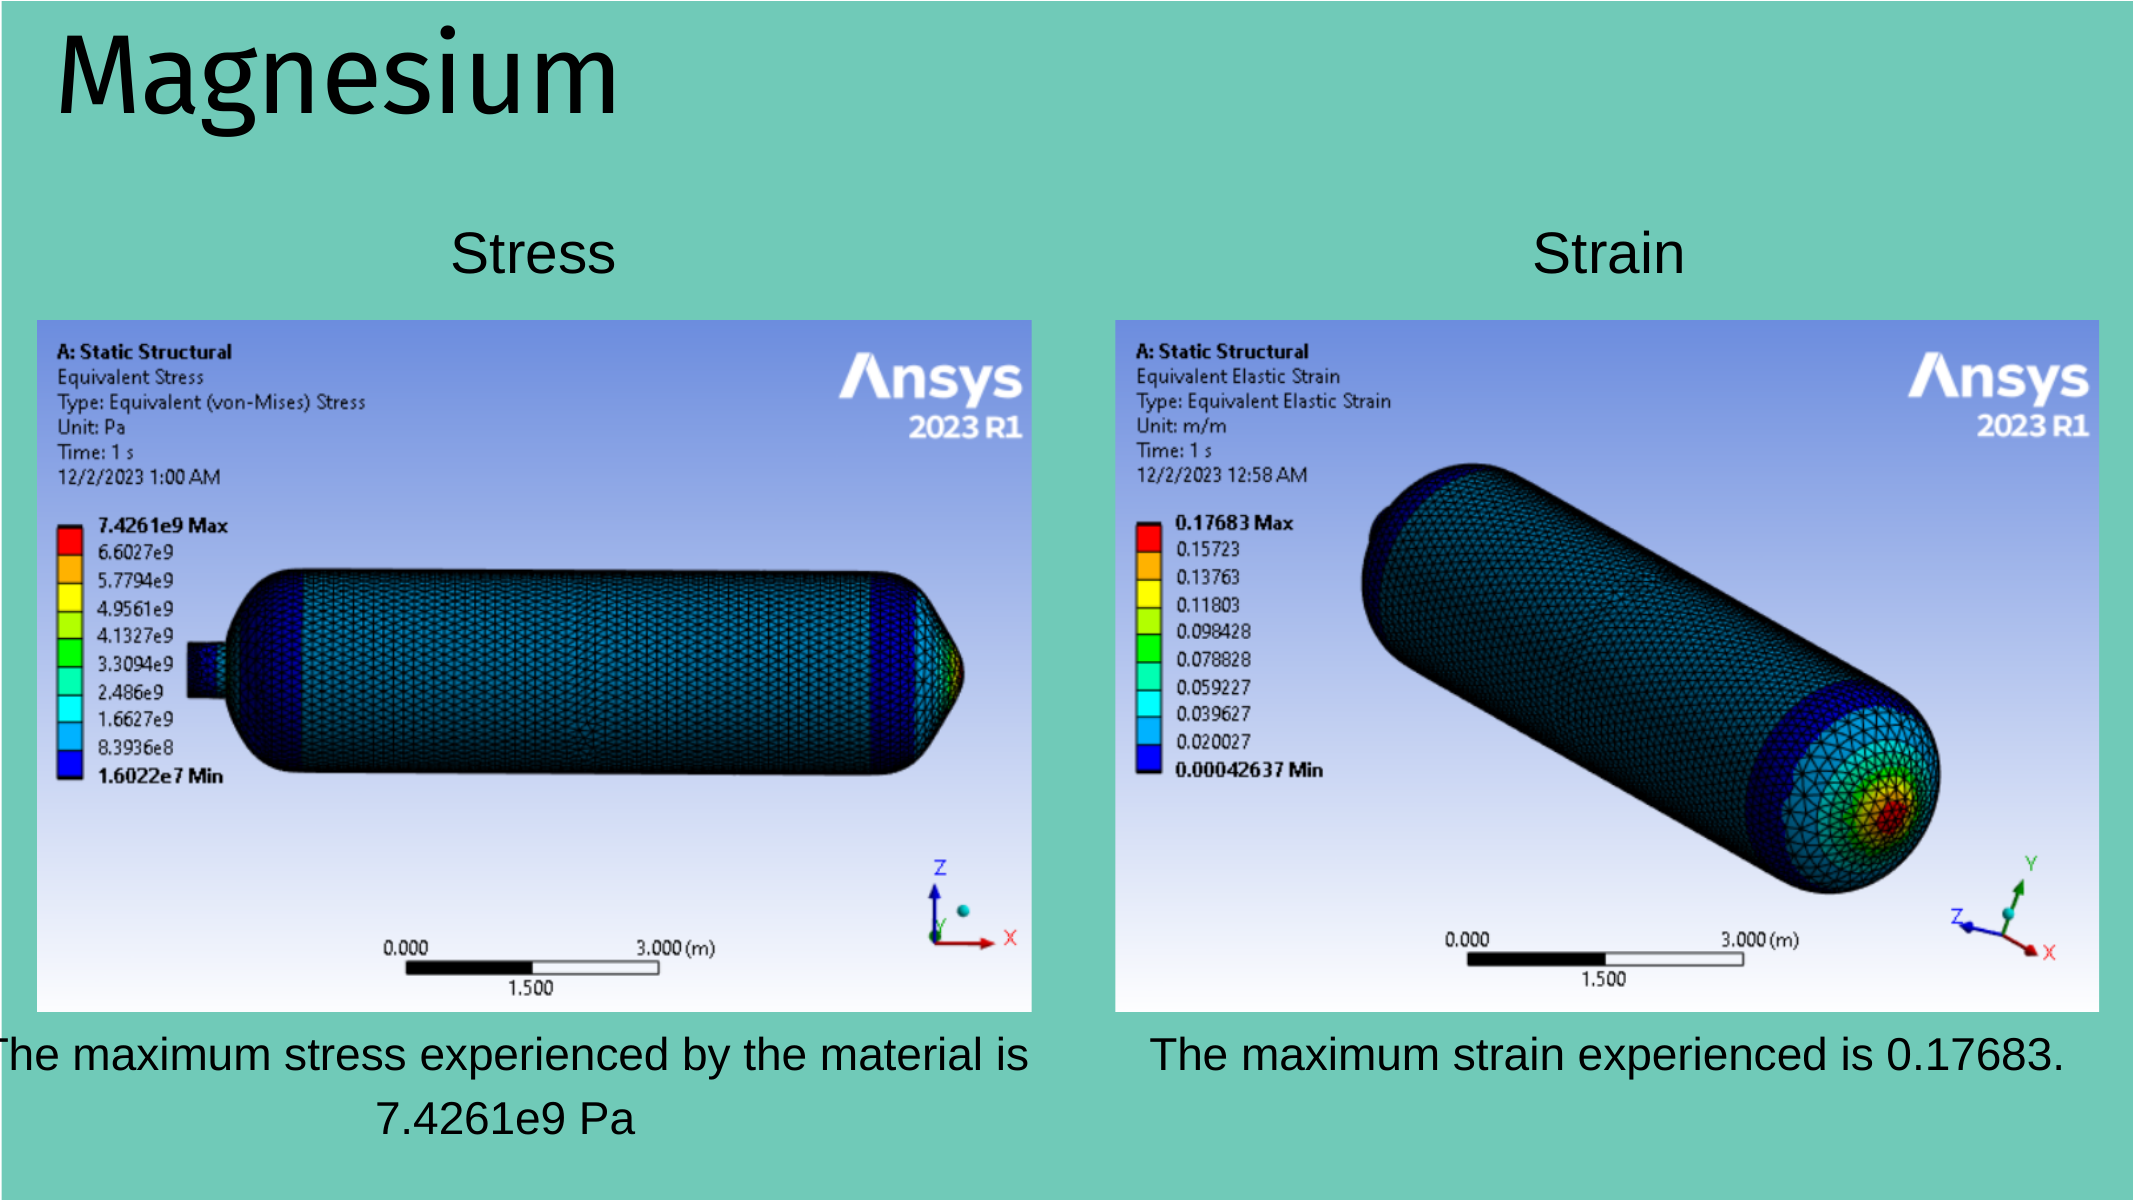

Magnesium
Strain
Stress

The maximum stress experienced by the material is 7.4261e9 Pa
The maximum strain experienced is 0.17683.